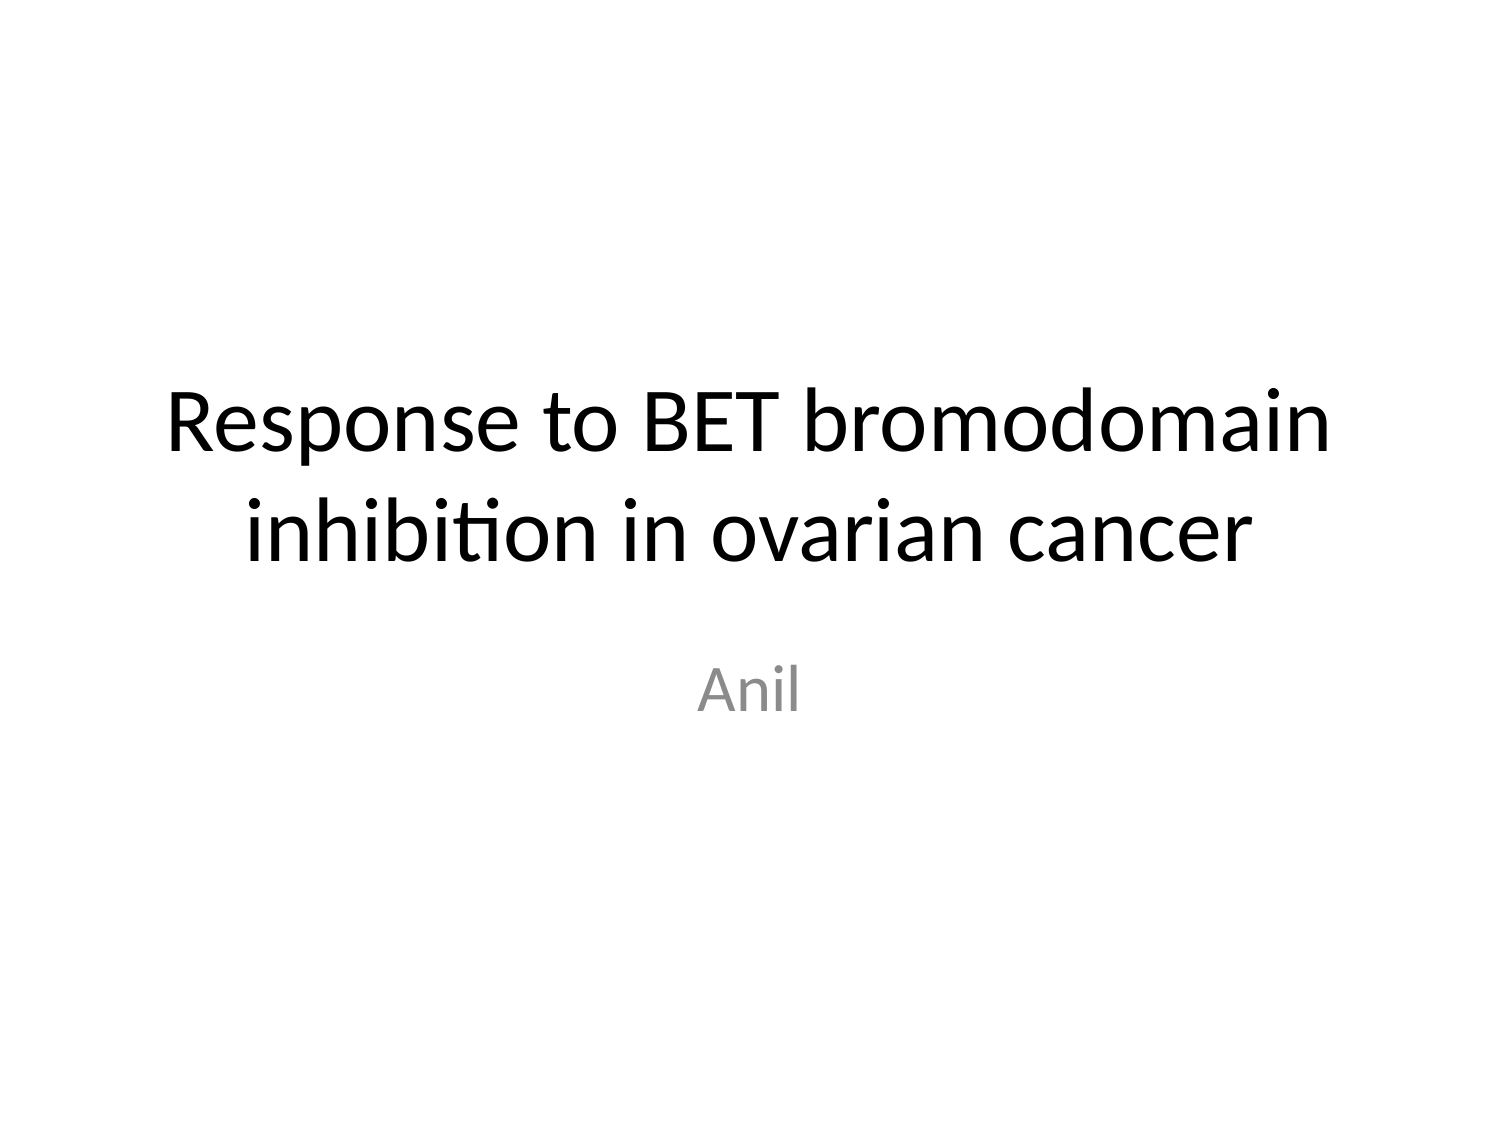

# Response to BET bromodomain inhibition in ovarian cancer
Anil